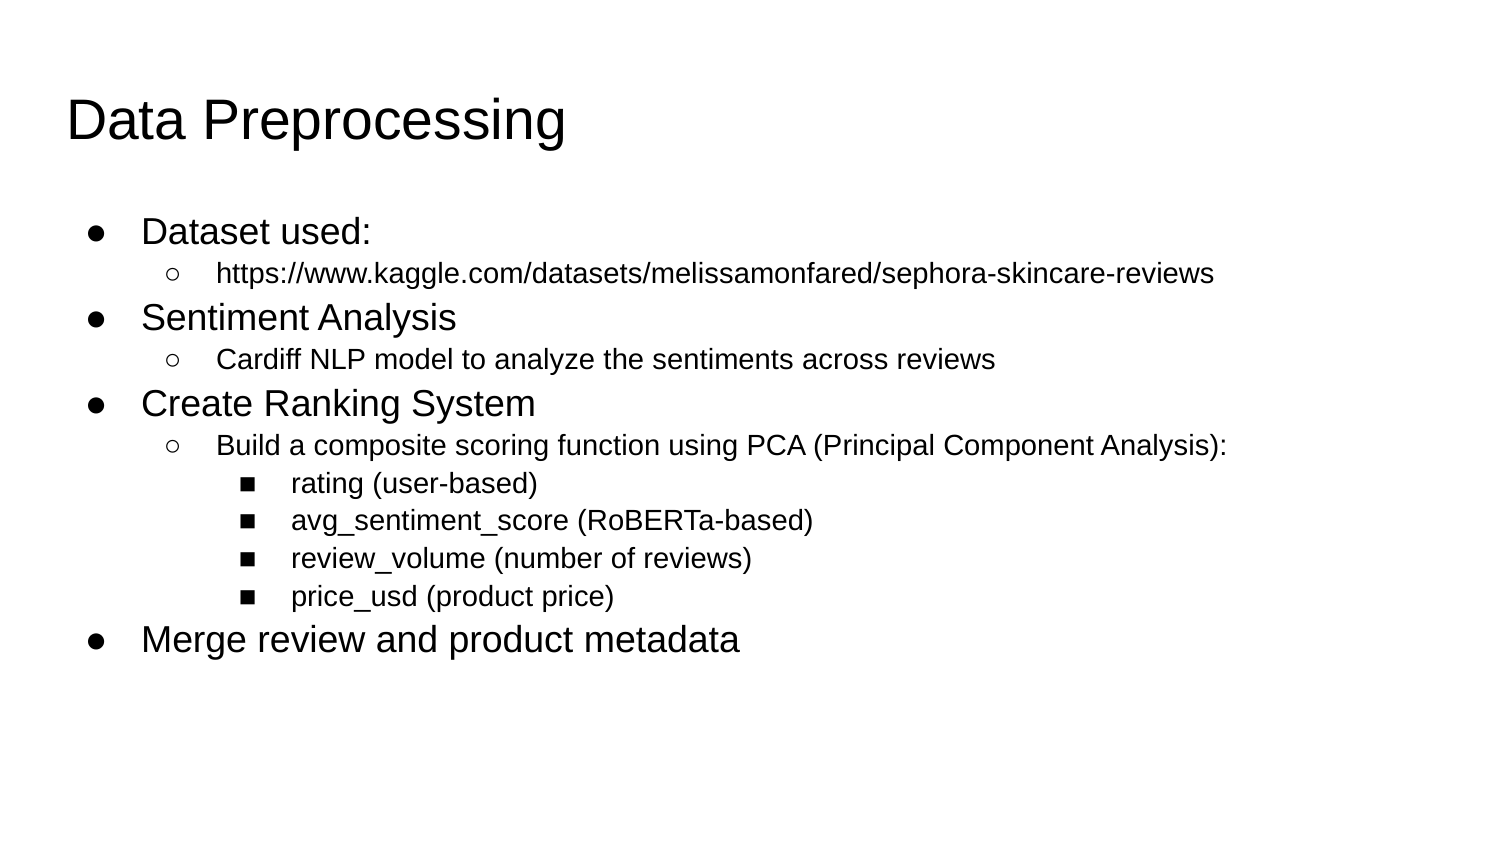

# Data Preprocessing
Dataset used:
https://www.kaggle.com/datasets/melissamonfared/sephora-skincare-reviews
Sentiment Analysis
Cardiff NLP model to analyze the sentiments across reviews
Create Ranking System
Build a composite scoring function using PCA (Principal Component Analysis):
rating (user-based)
avg_sentiment_score (RoBERTa-based)
review_volume (number of reviews)
price_usd (product price)
Merge review and product metadata